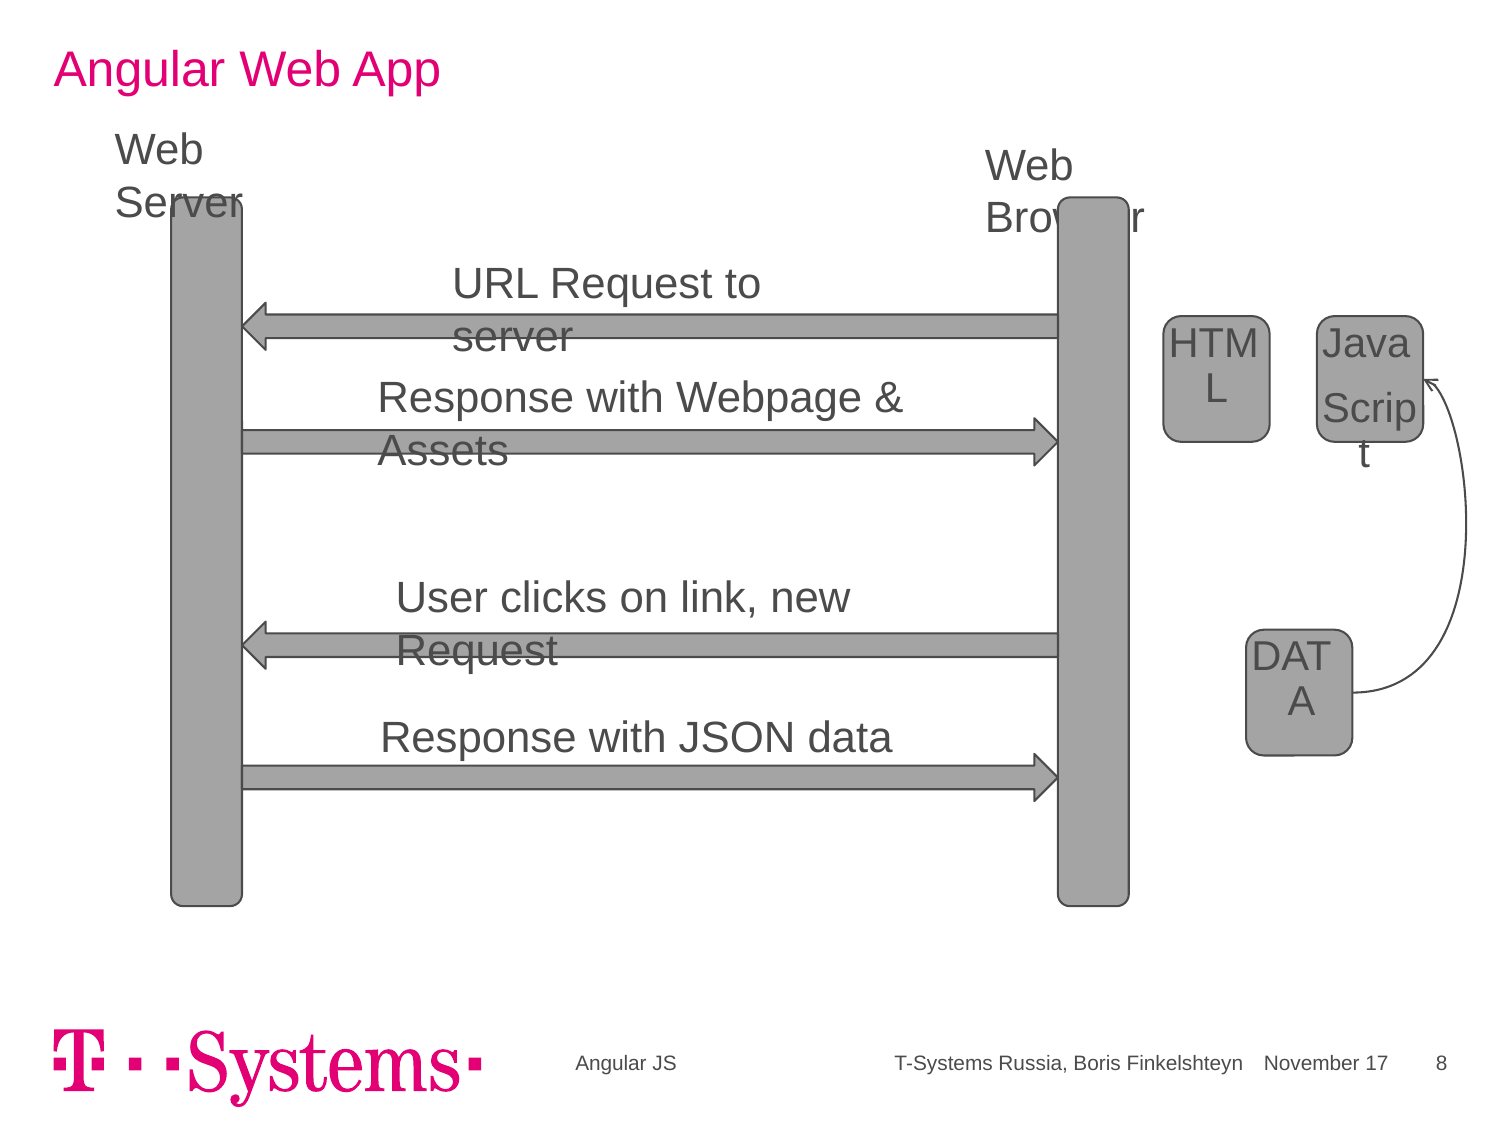

# Angular Web App
Web Server

Web Browser

URL Request to server

HTML
Java
Script
Response with Webpage & Assets

User clicks on link, new Request

DATA
Response with JSON data

Angular JS                                      T-Systems Russia, Boris Finkelshteyn
November 17
8